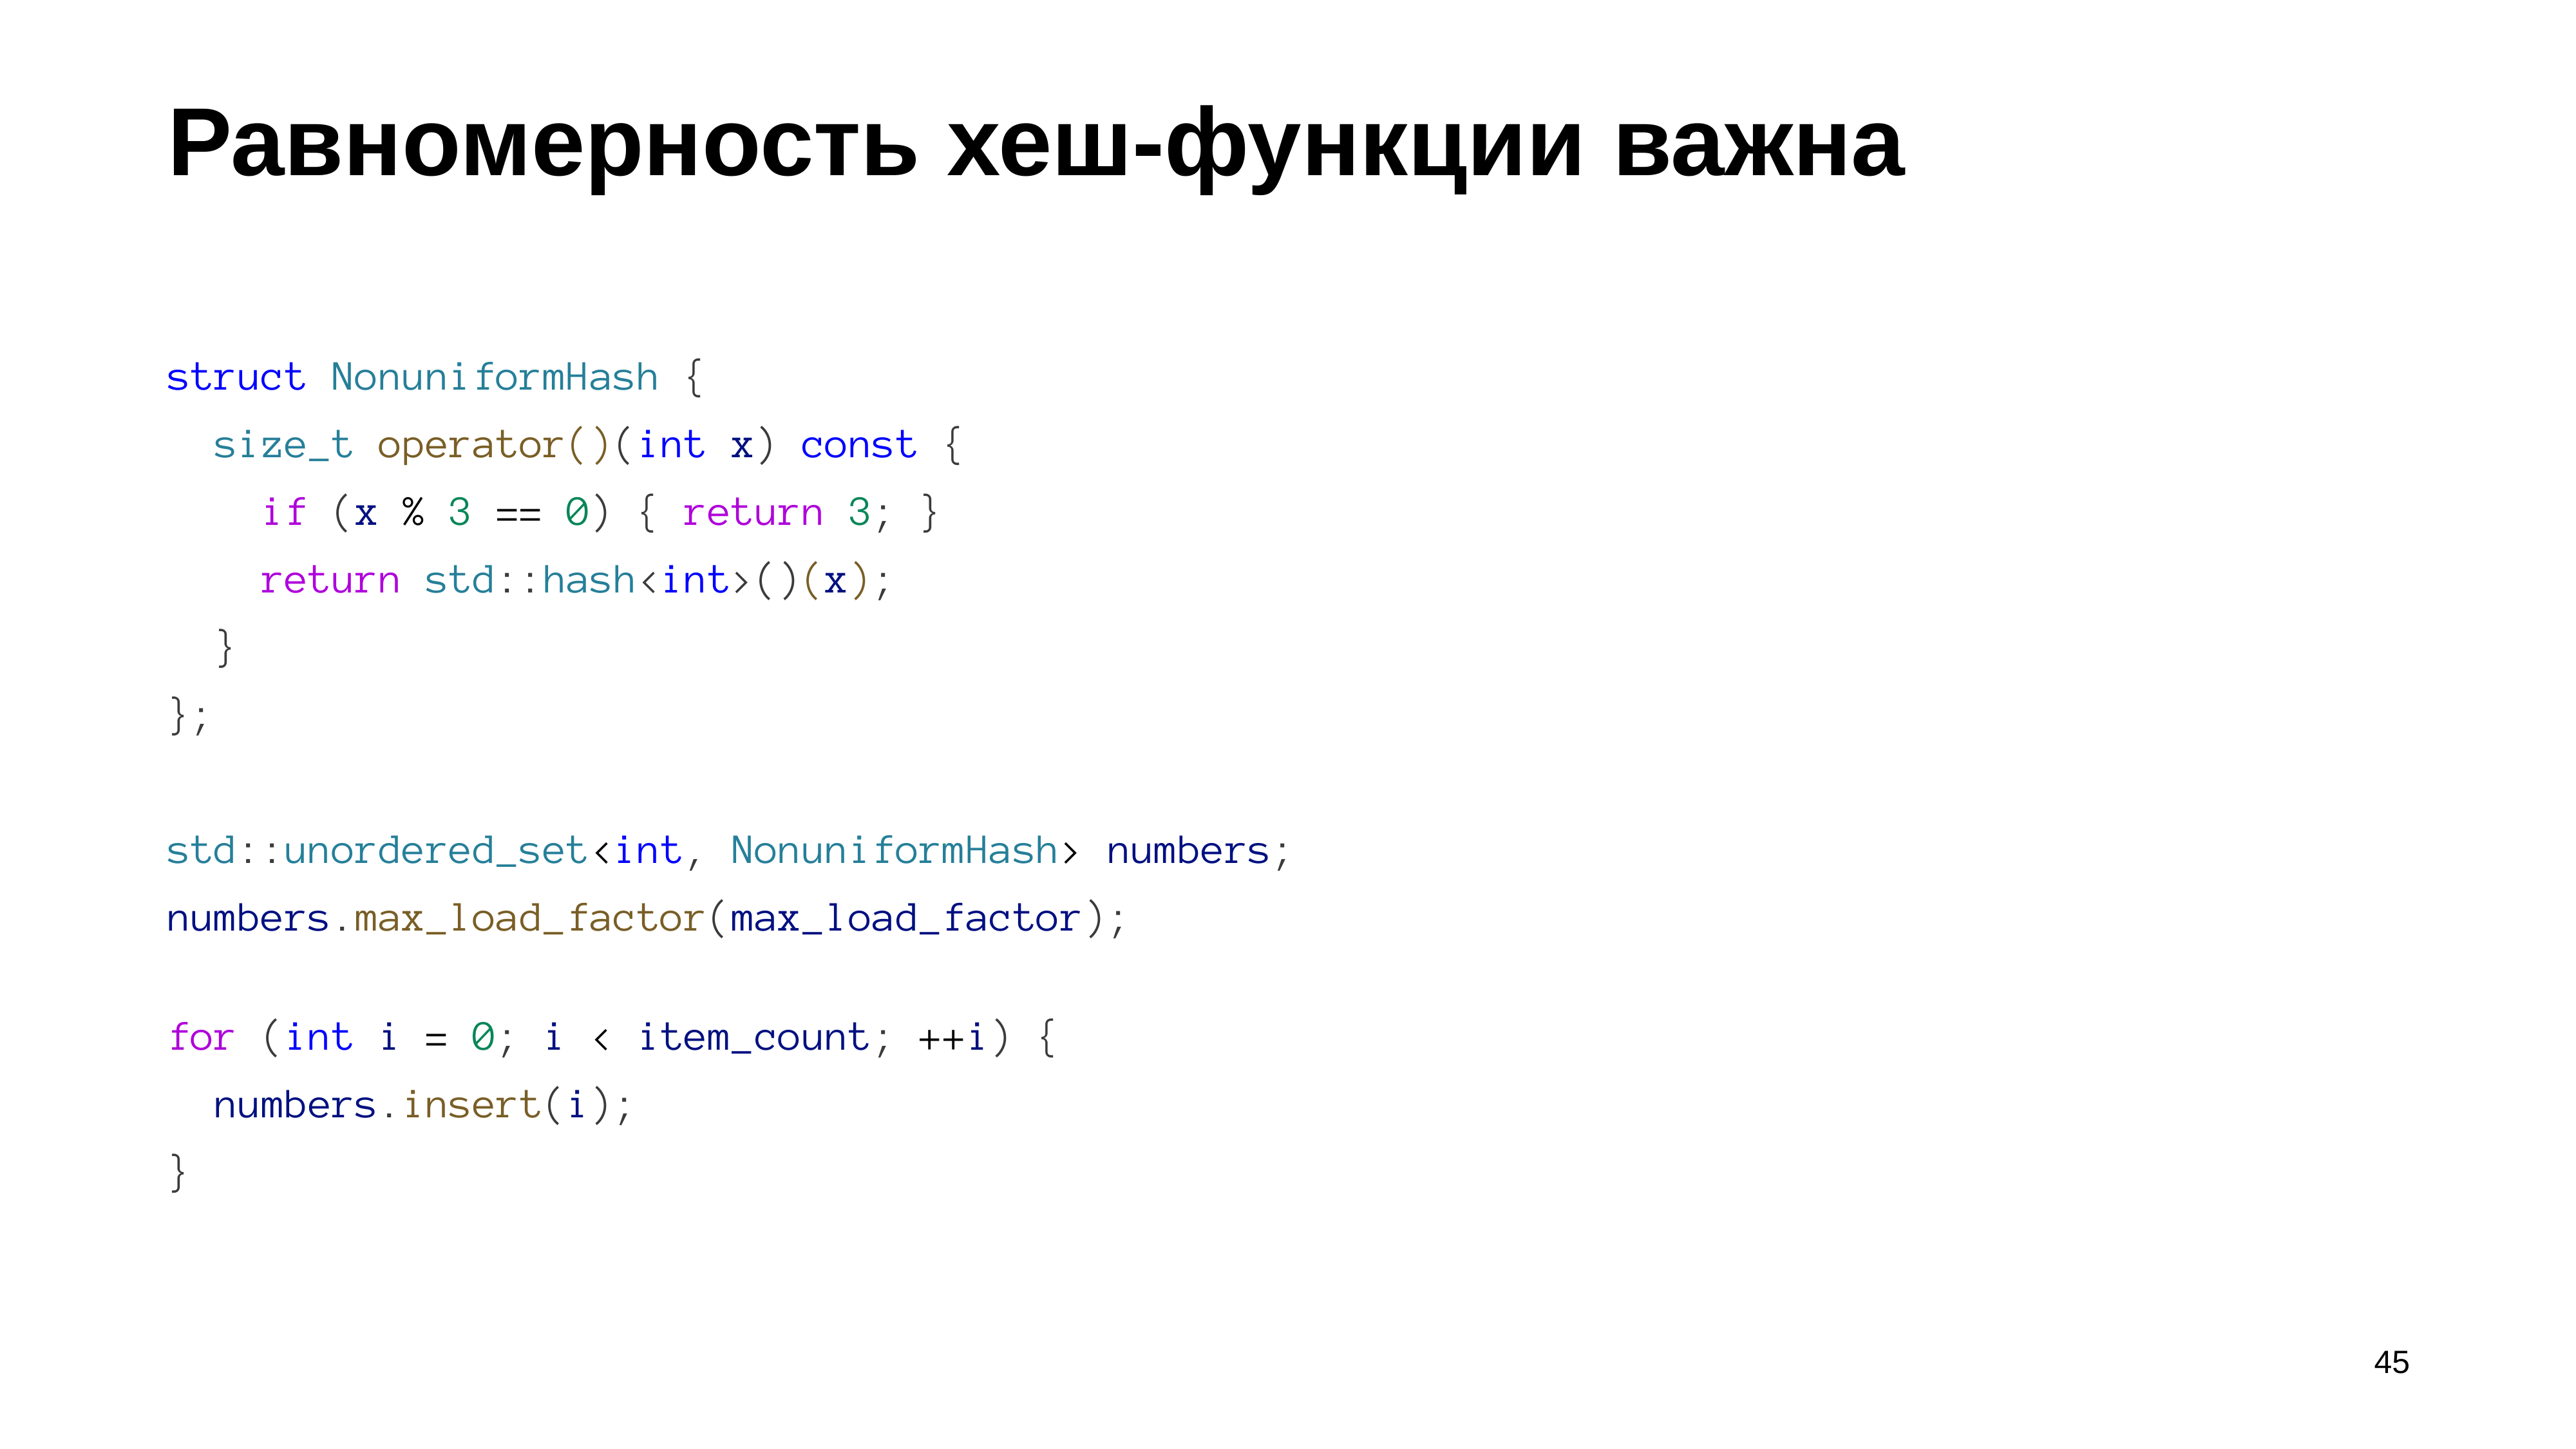

# Равномерность хеш-функции важна
struct NonuniformHash {
  size_t operator()(int x) const {
    if (x % 3 == 0) { return 3; }
    return std::hash<int>()(x);
  }
};

std::unordered_set<int, NonuniformHash> numbers;
numbers.max_load_factor(max_load_factor);
for (int i = 0; i < item_count; ++i) {
  numbers.insert(i);
}
45